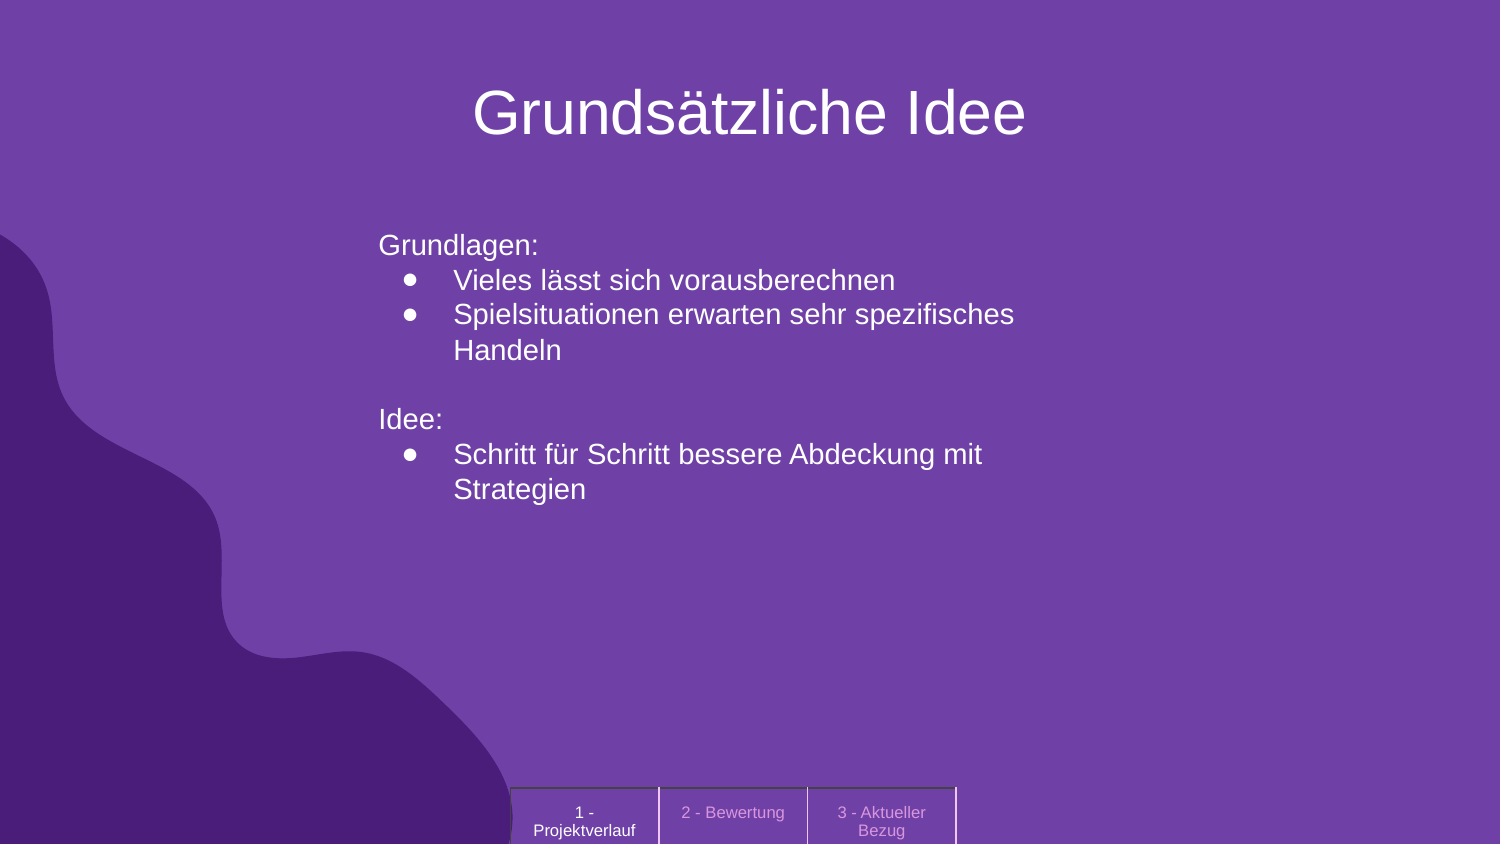

# Grundsätzliche Idee
Grundlagen:
Vieles lässt sich vorausberechnen
Spielsituationen erwarten sehr spezifisches Handeln

Idee:
Schritt für Schritt bessere Abdeckung mit Strategien
| 1 - Projektverlauf | 2 - Bewertung | 3 - Aktueller Bezug |
| --- | --- | --- |